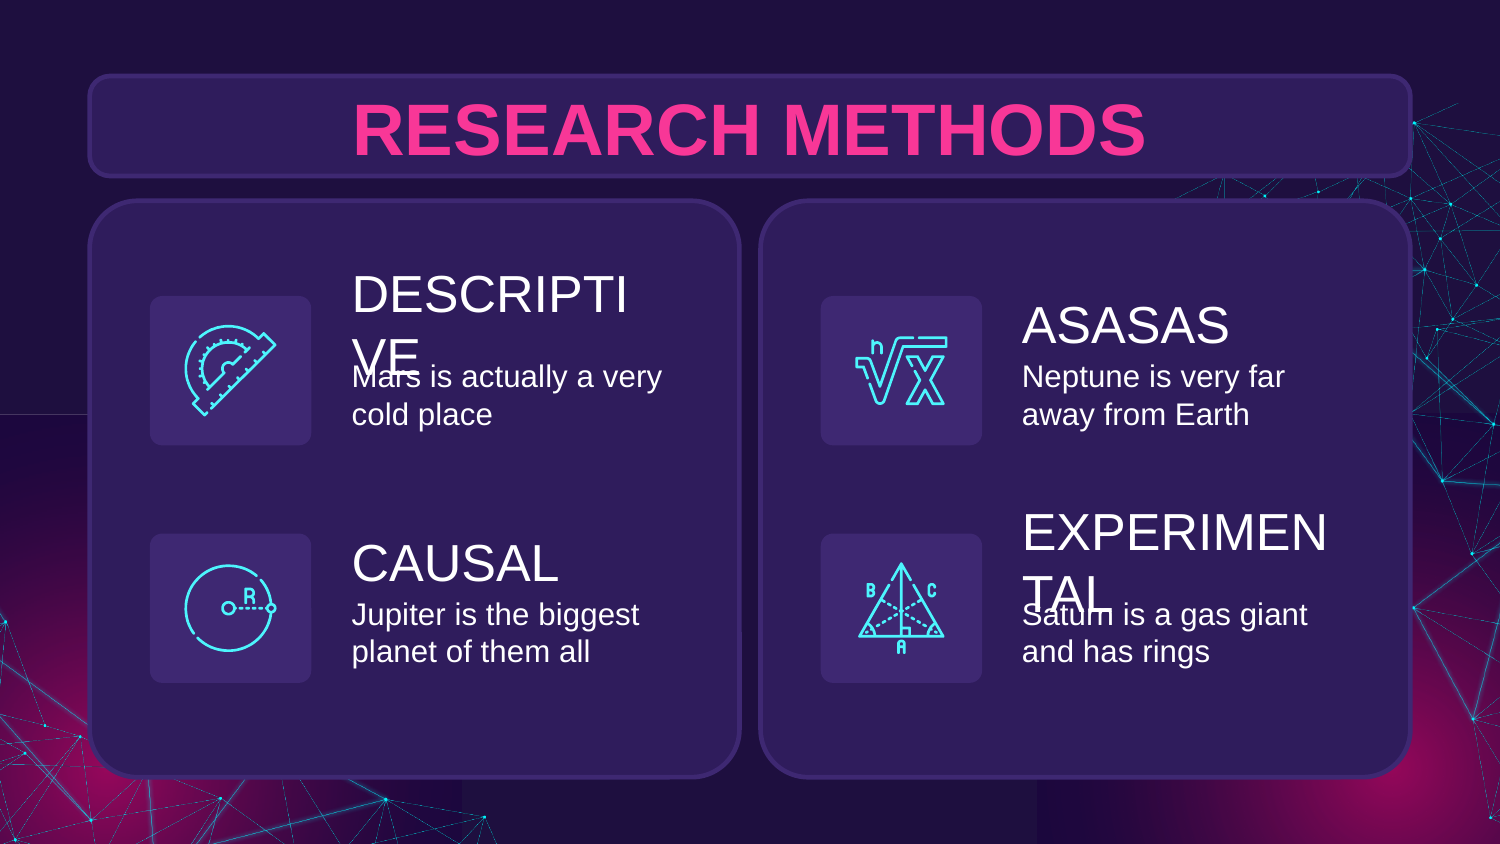

RESEARCH METHODS

ASASAS
# DESCRIPTIVE

Neptune is very far away from Earth
Mars is actually a very cold place
EXPERIMENTAL
CAUSAL

Jupiter is the biggest planet of them all
Saturn is a gas giant and has rings